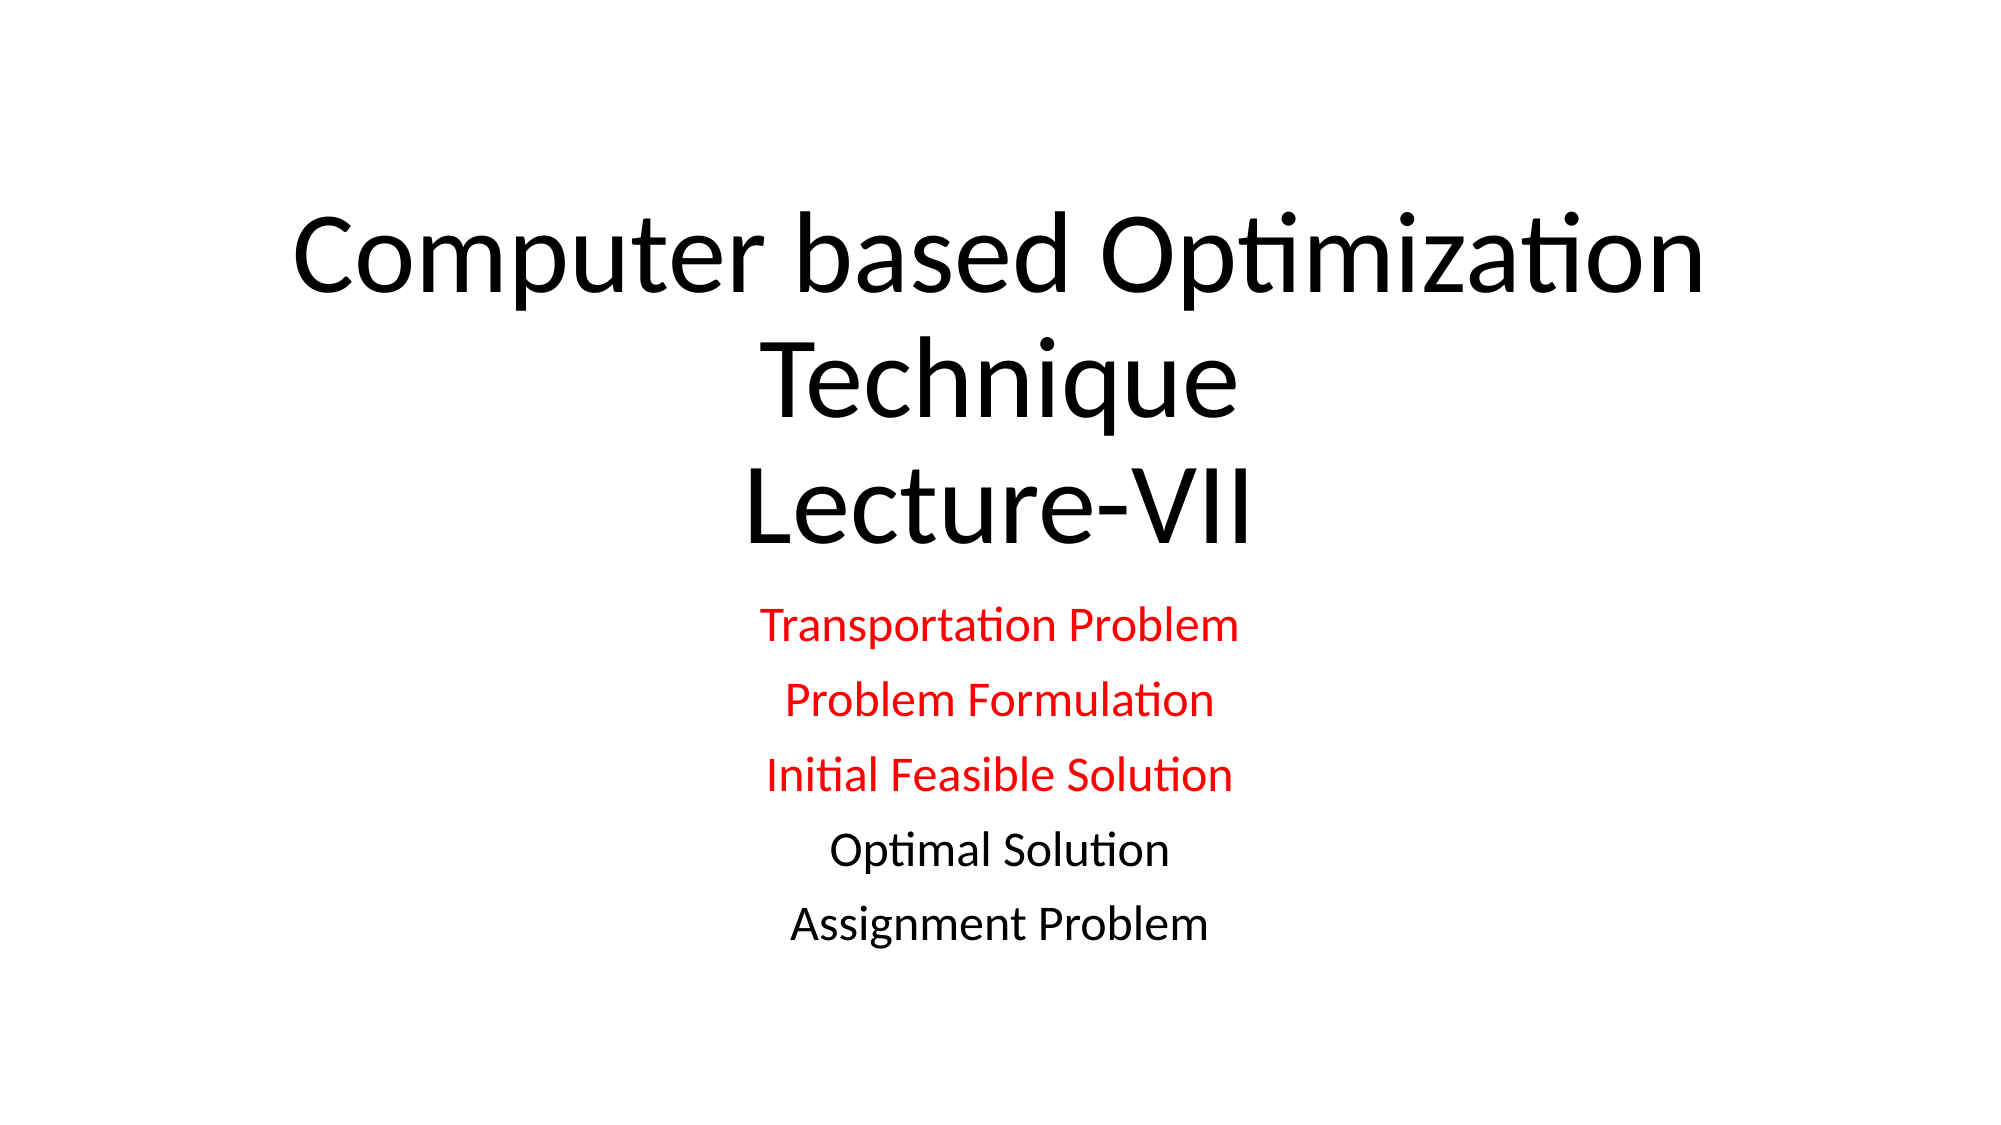

# Computer based Optimization Technique Lecture-VII
Transportation Problem
Problem Formulation
Initial Feasible Solution
Optimal Solution
Assignment Problem